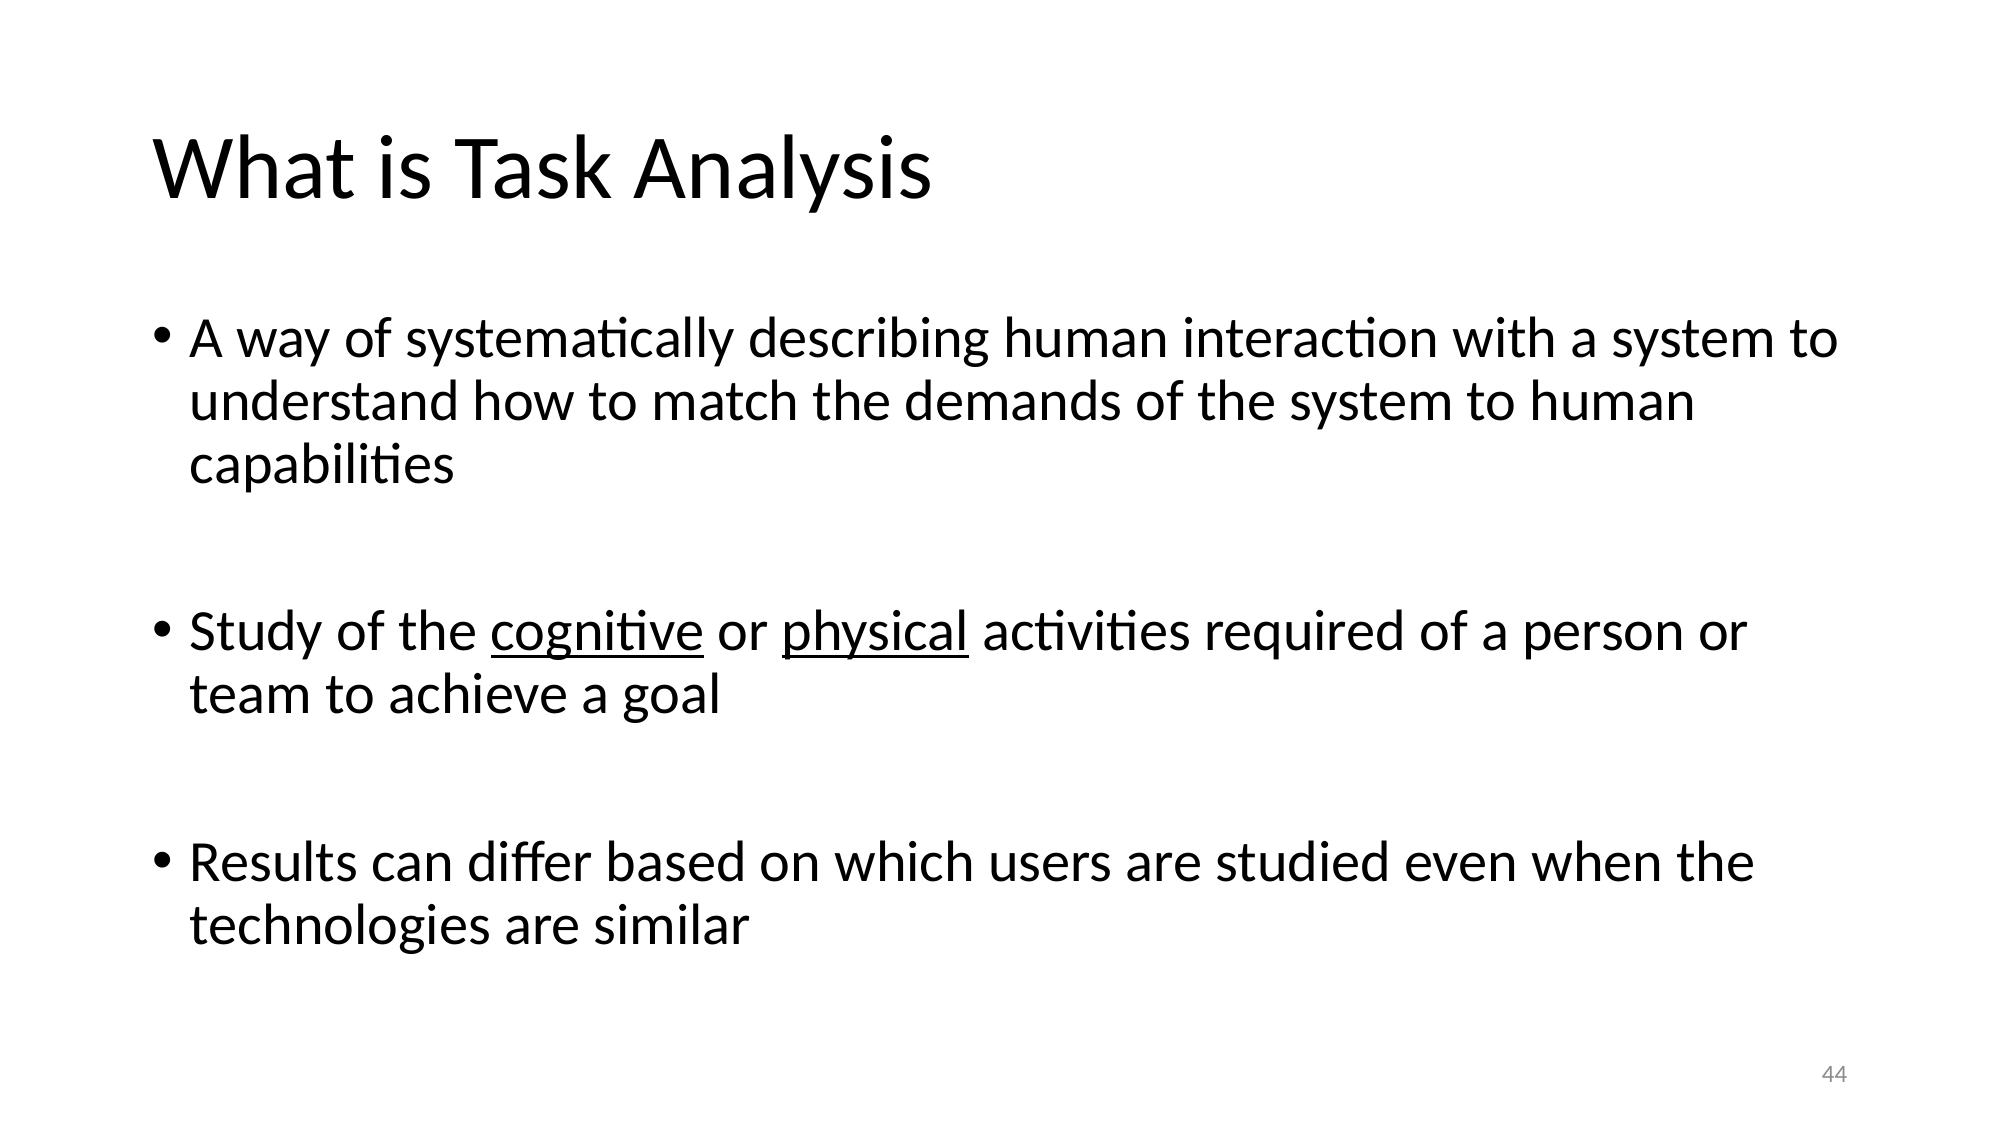

# What is Task Analysis
A way of systematically describing human interaction with a system to understand how to match the demands of the system to human capabilities

Study of the cognitive or physical activities required of a person or team to achieve a goal

Results can differ based on which users are studied even when the technologies are similar

44